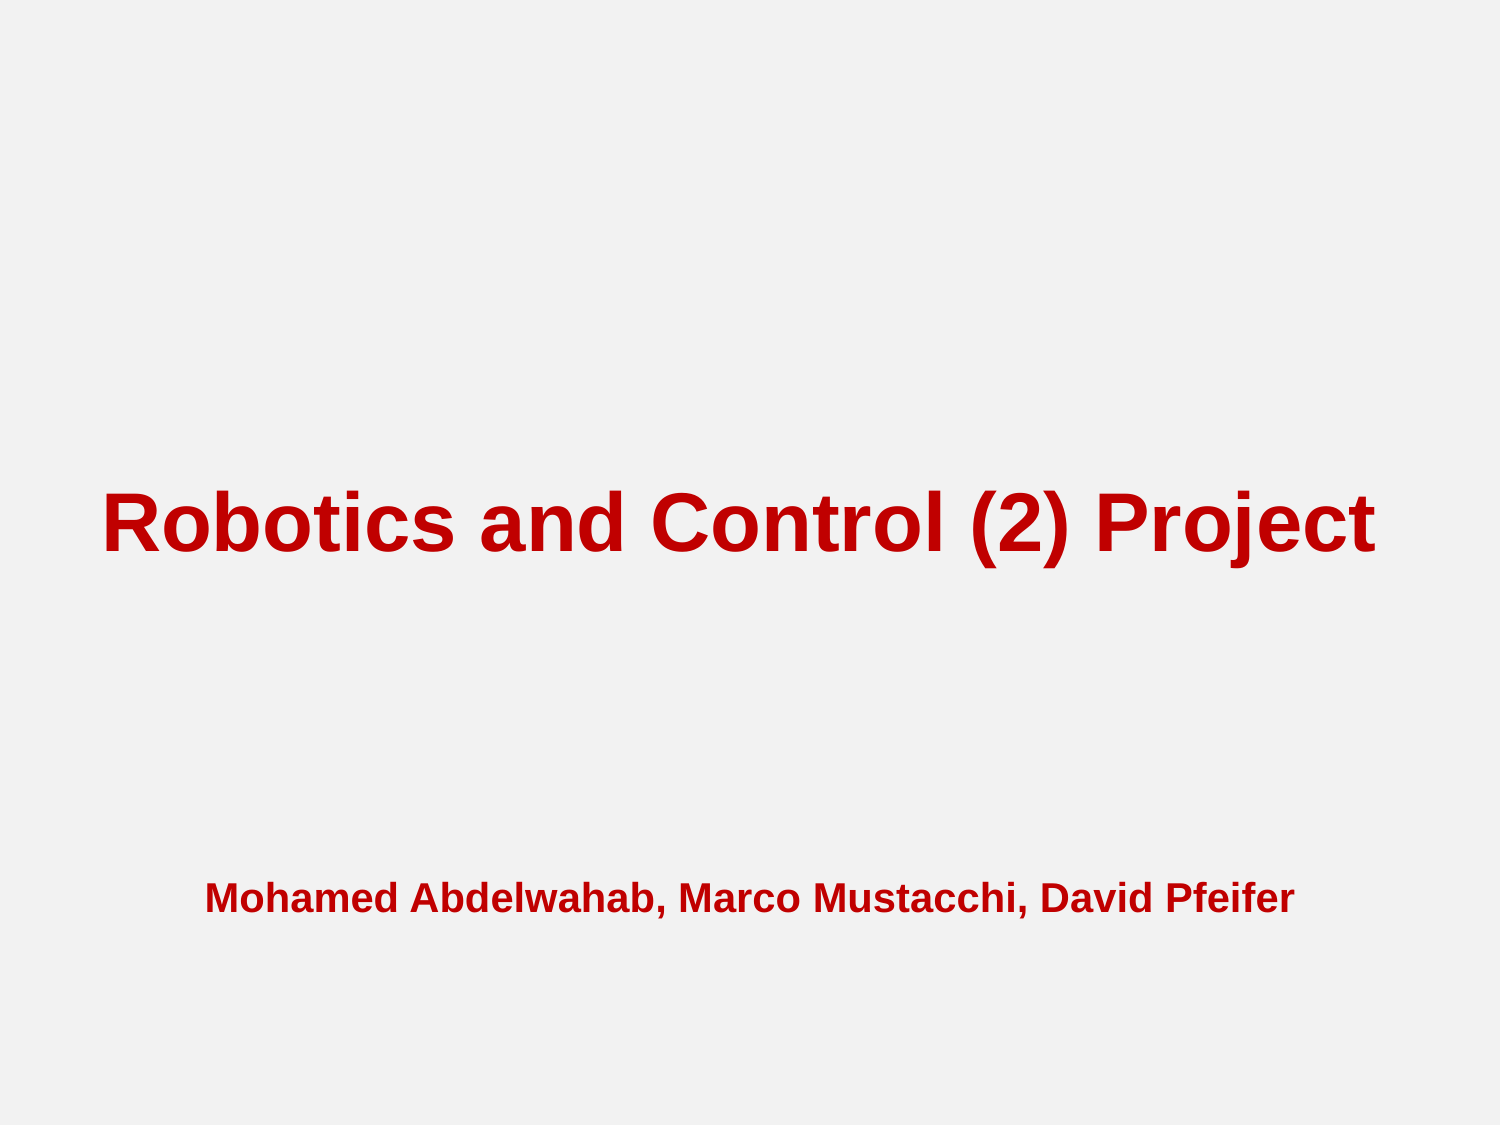

Robotics and Control (2) Project
Mohamed Abdelwahab, Marco Mustacchi, David Pfeifer